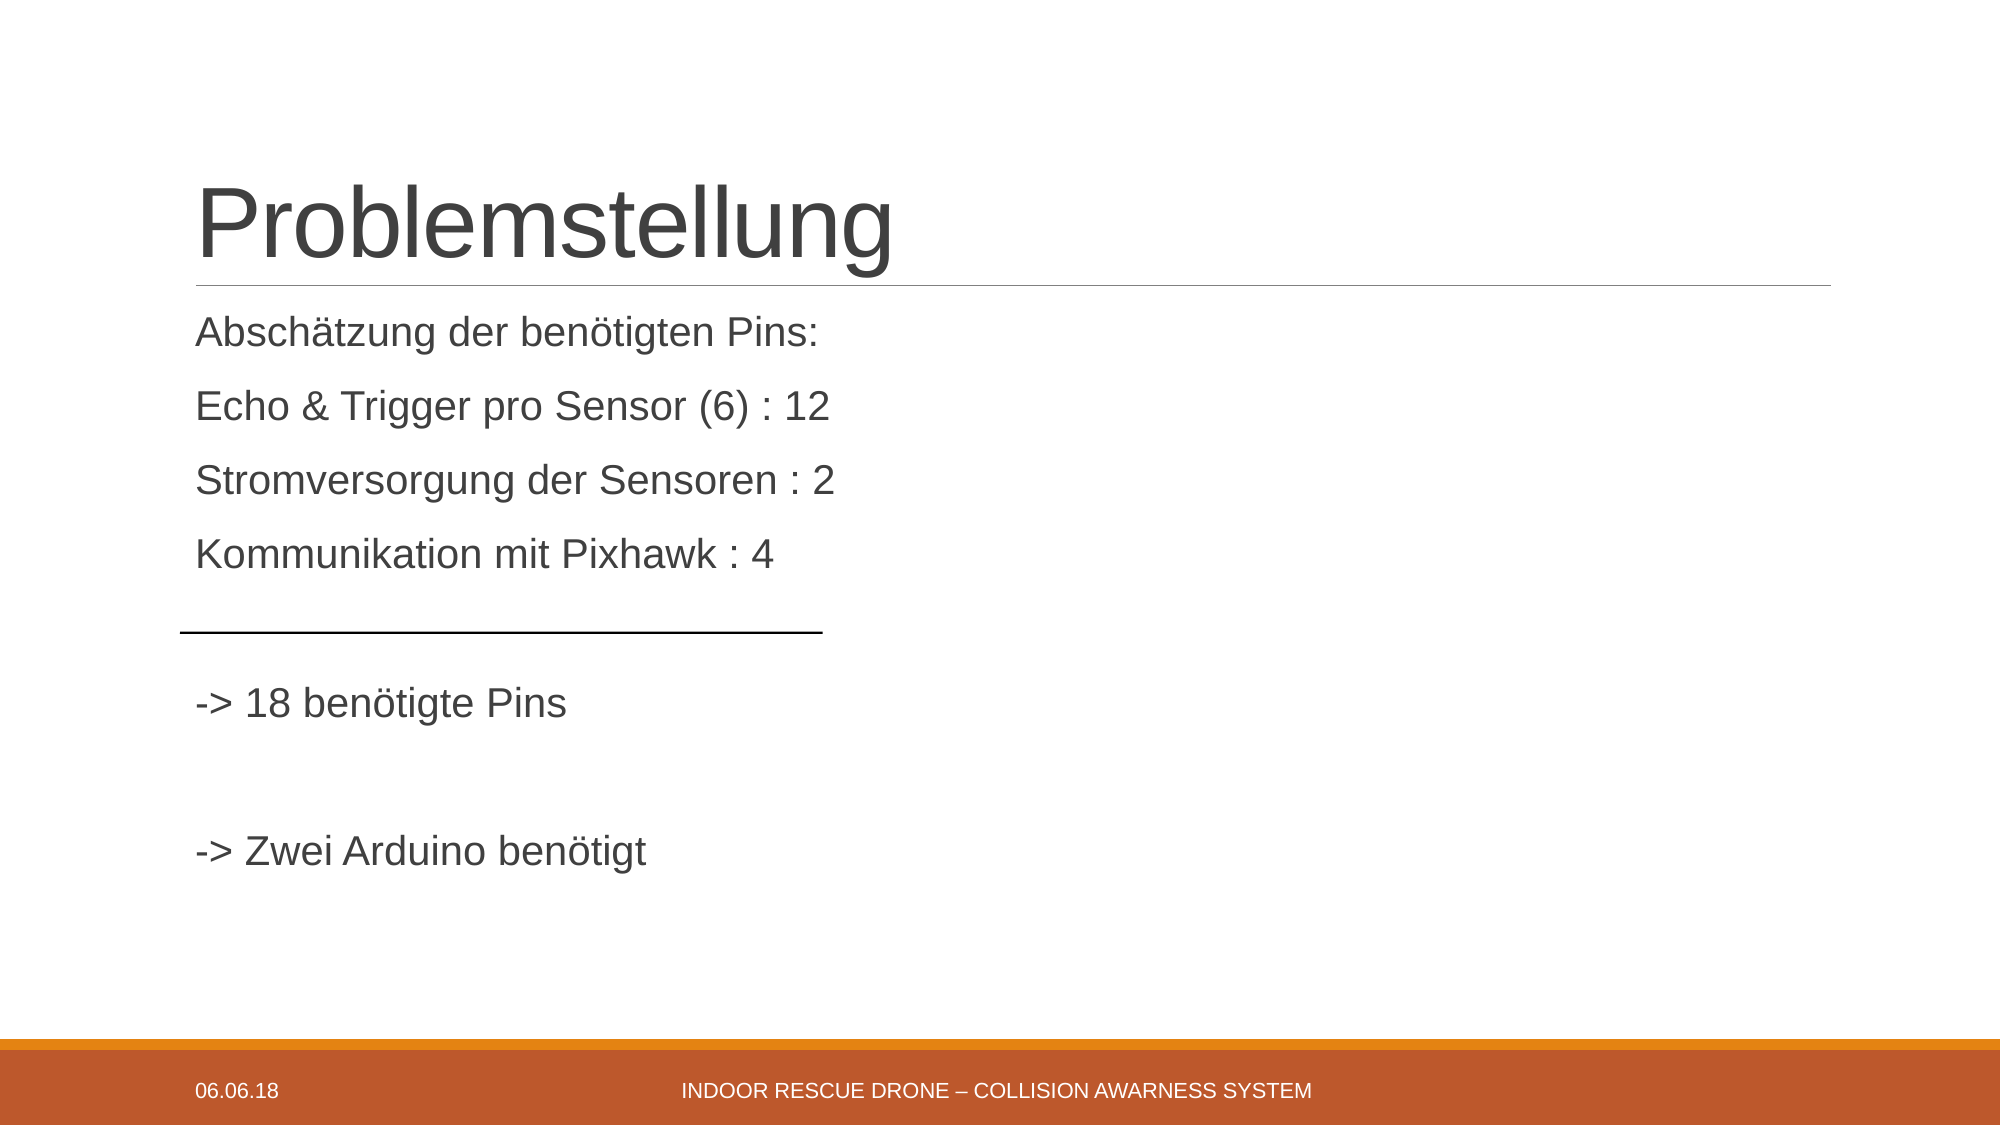

# Problemstellung
Abschätzung der benötigten Pins:
Echo & Trigger pro Sensor (6) : 12
Stromversorgung der Sensoren : 2
Kommunikation mit Pixhawk : 4

-> 18 benötigte Pins

-> Zwei Arduino benötigt
06.06.18
Indoor rescue drone – collision awarness system